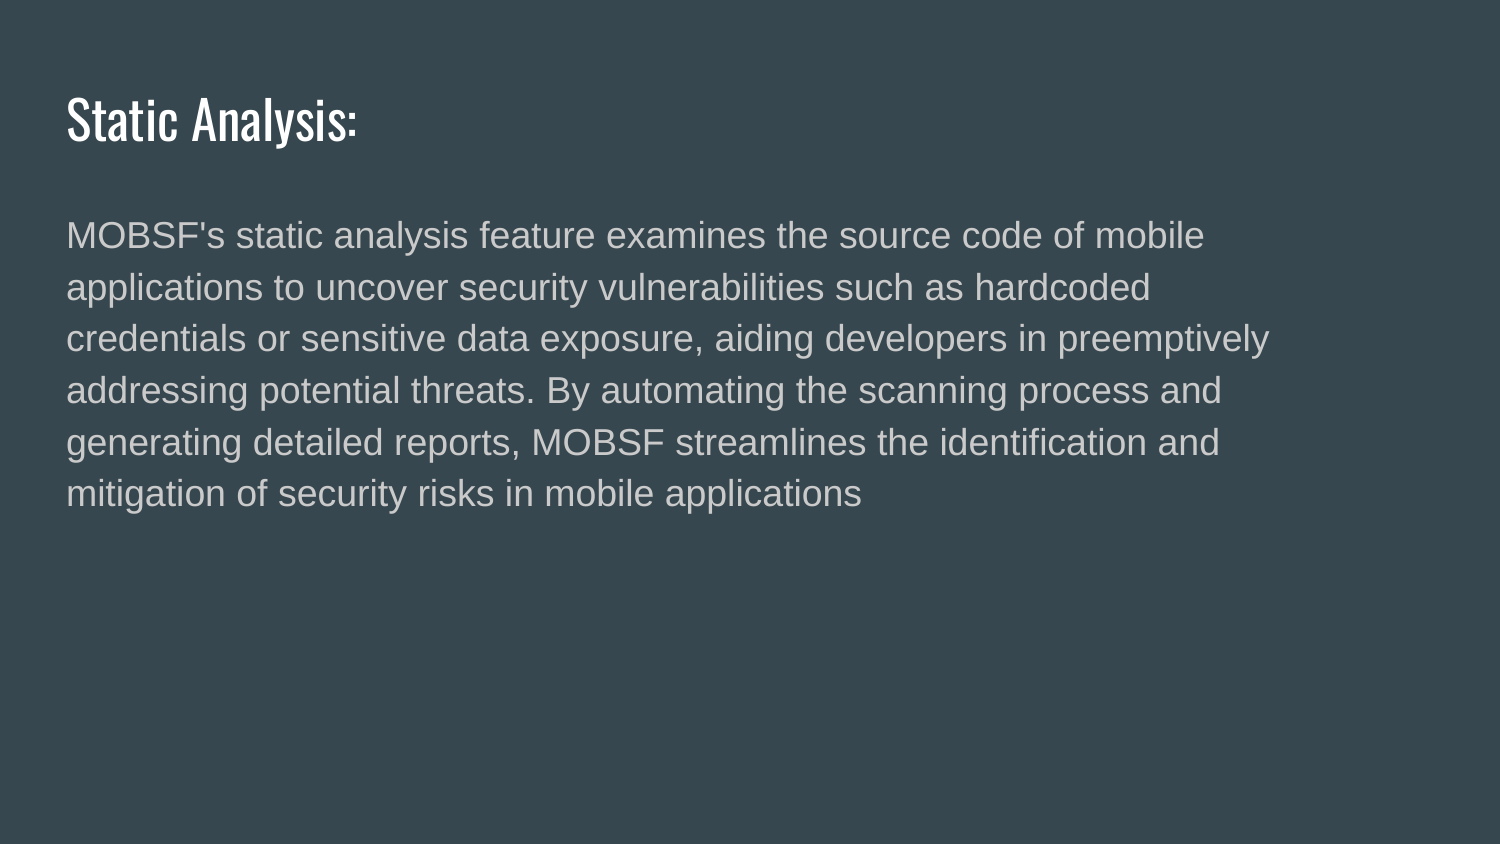

# Static Analysis:
MOBSF's static analysis feature examines the source code of mobile applications to uncover security vulnerabilities such as hardcoded credentials or sensitive data exposure, aiding developers in preemptively addressing potential threats. By automating the scanning process and generating detailed reports, MOBSF streamlines the identification and mitigation of security risks in mobile applications